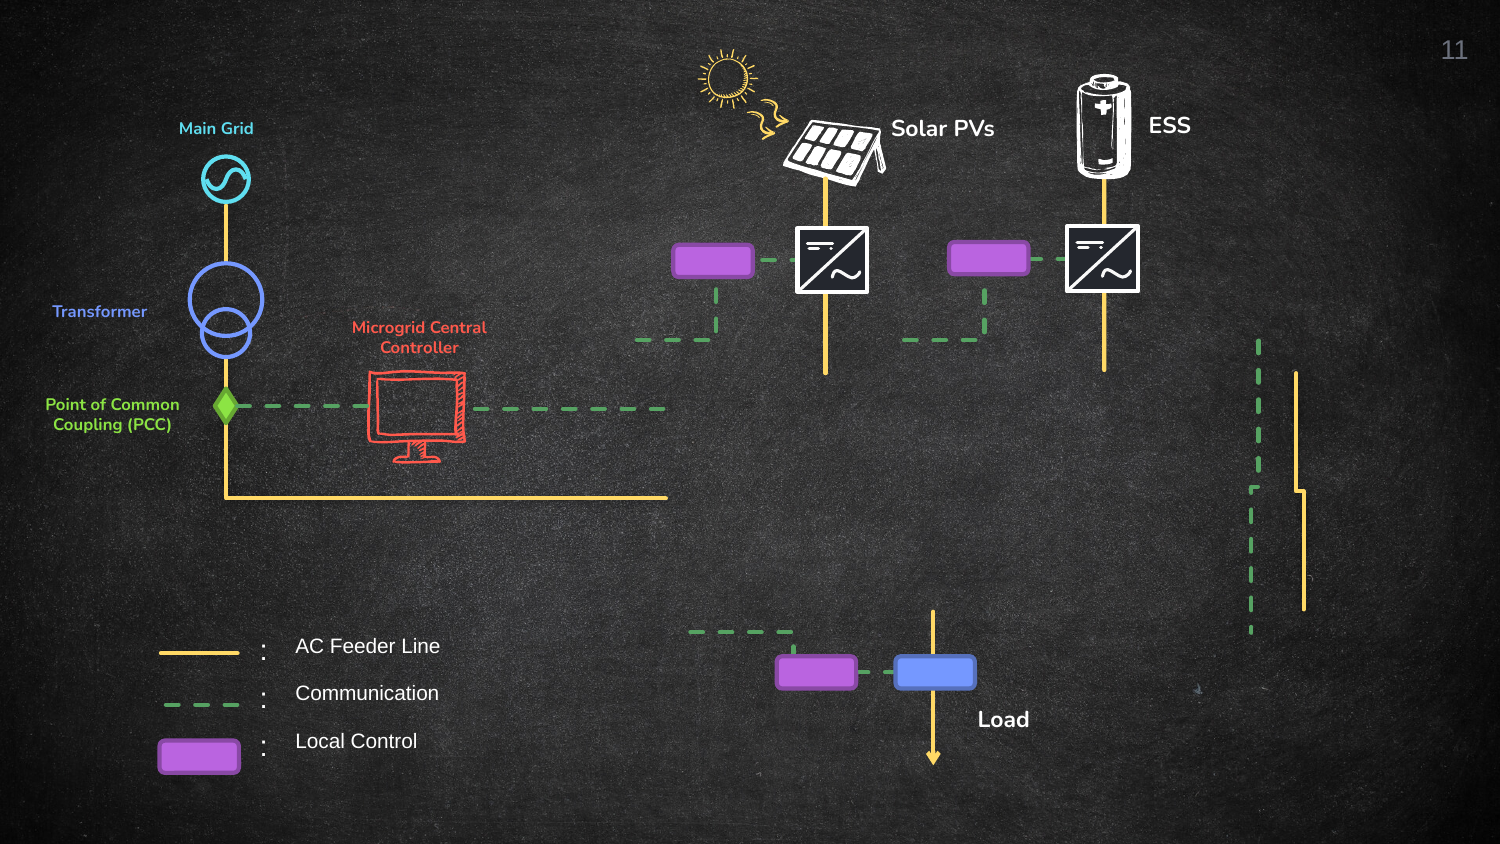

11

ESS

Solar PVs
Main Grid

Transformer
Microgrid Central Controller

Point of Common Coupling (PCC)

|  | : | AC Feeder Line |
| --- | --- | --- |
|  | : | Communication |
|  | : | Local Control |

Load